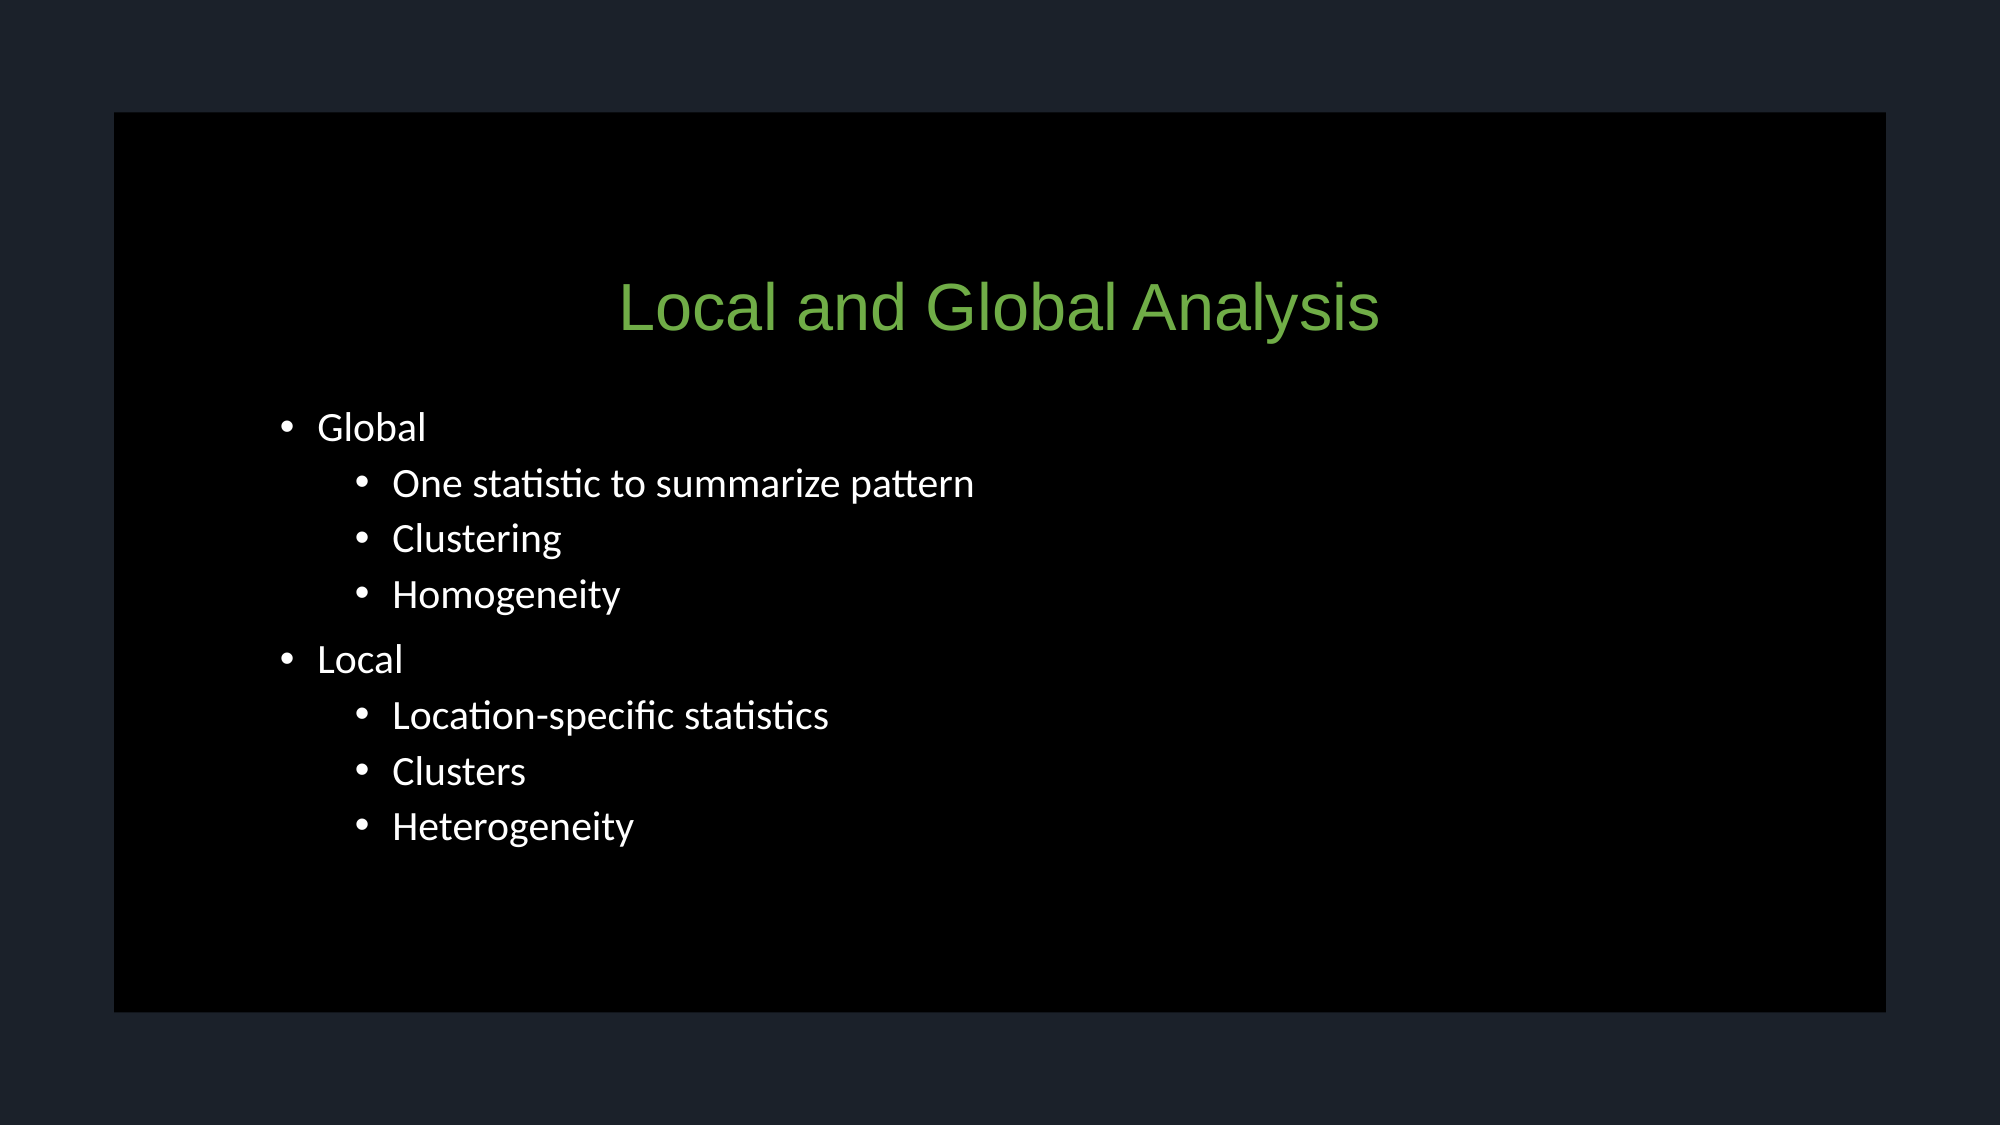

# Local and Global Analysis
Global
One statistic to summarize pattern
Clustering
Homogeneity
Local
Location-specific statistics
Clusters
Heterogeneity